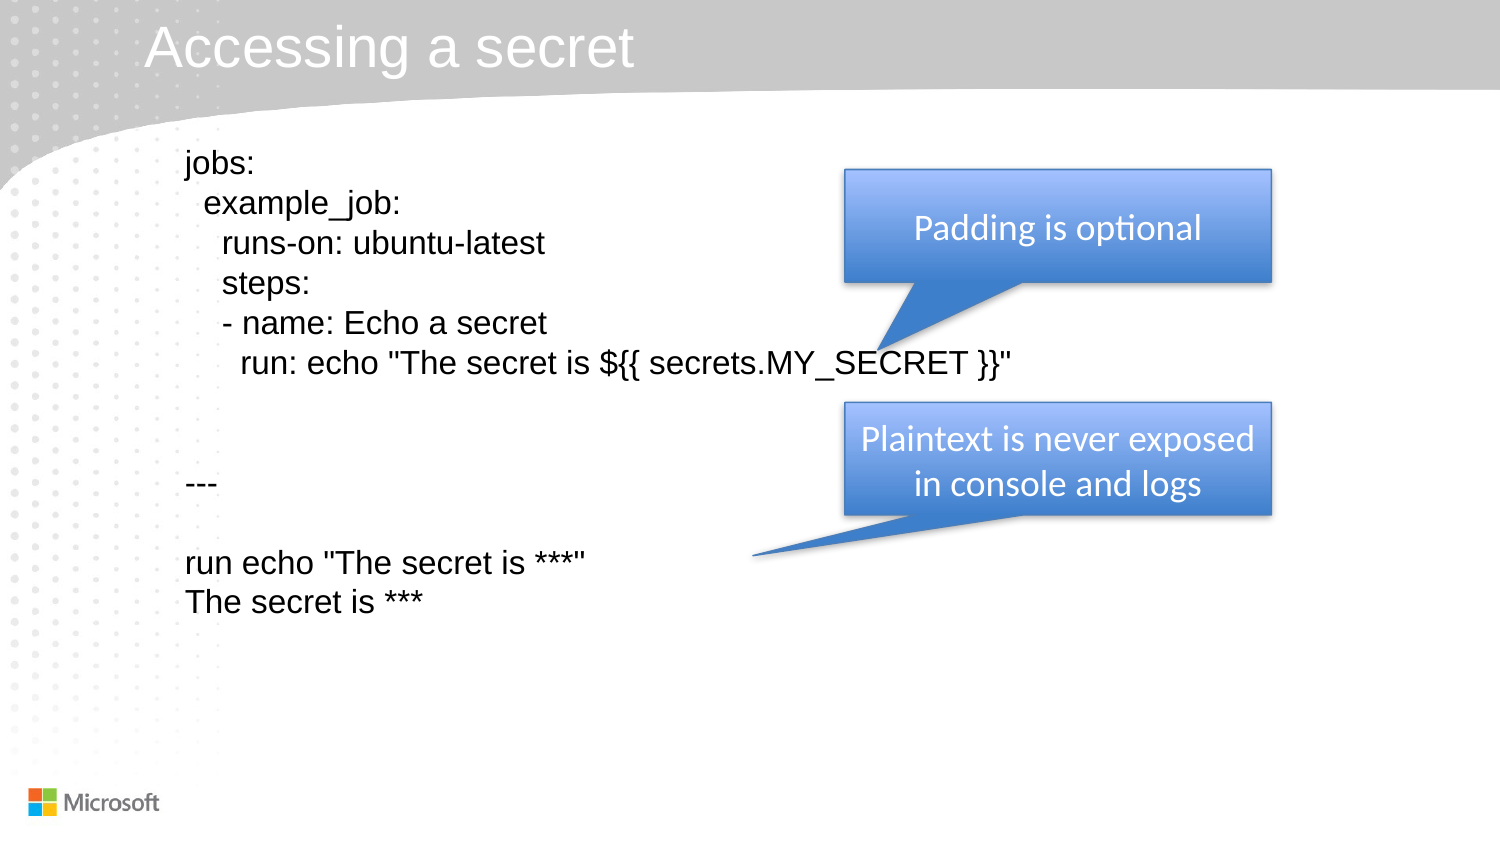

# Accessing a secret
jobs:
  example_job:
    runs-on: ubuntu-latest
    steps:
    - name: Echo a secret
      run: echo "The secret is ${{ secrets.MY_SECRET }}"

---

run echo "The secret is ***"
The secret is ***

Padding is optional
Plaintext is never exposed in console and logs